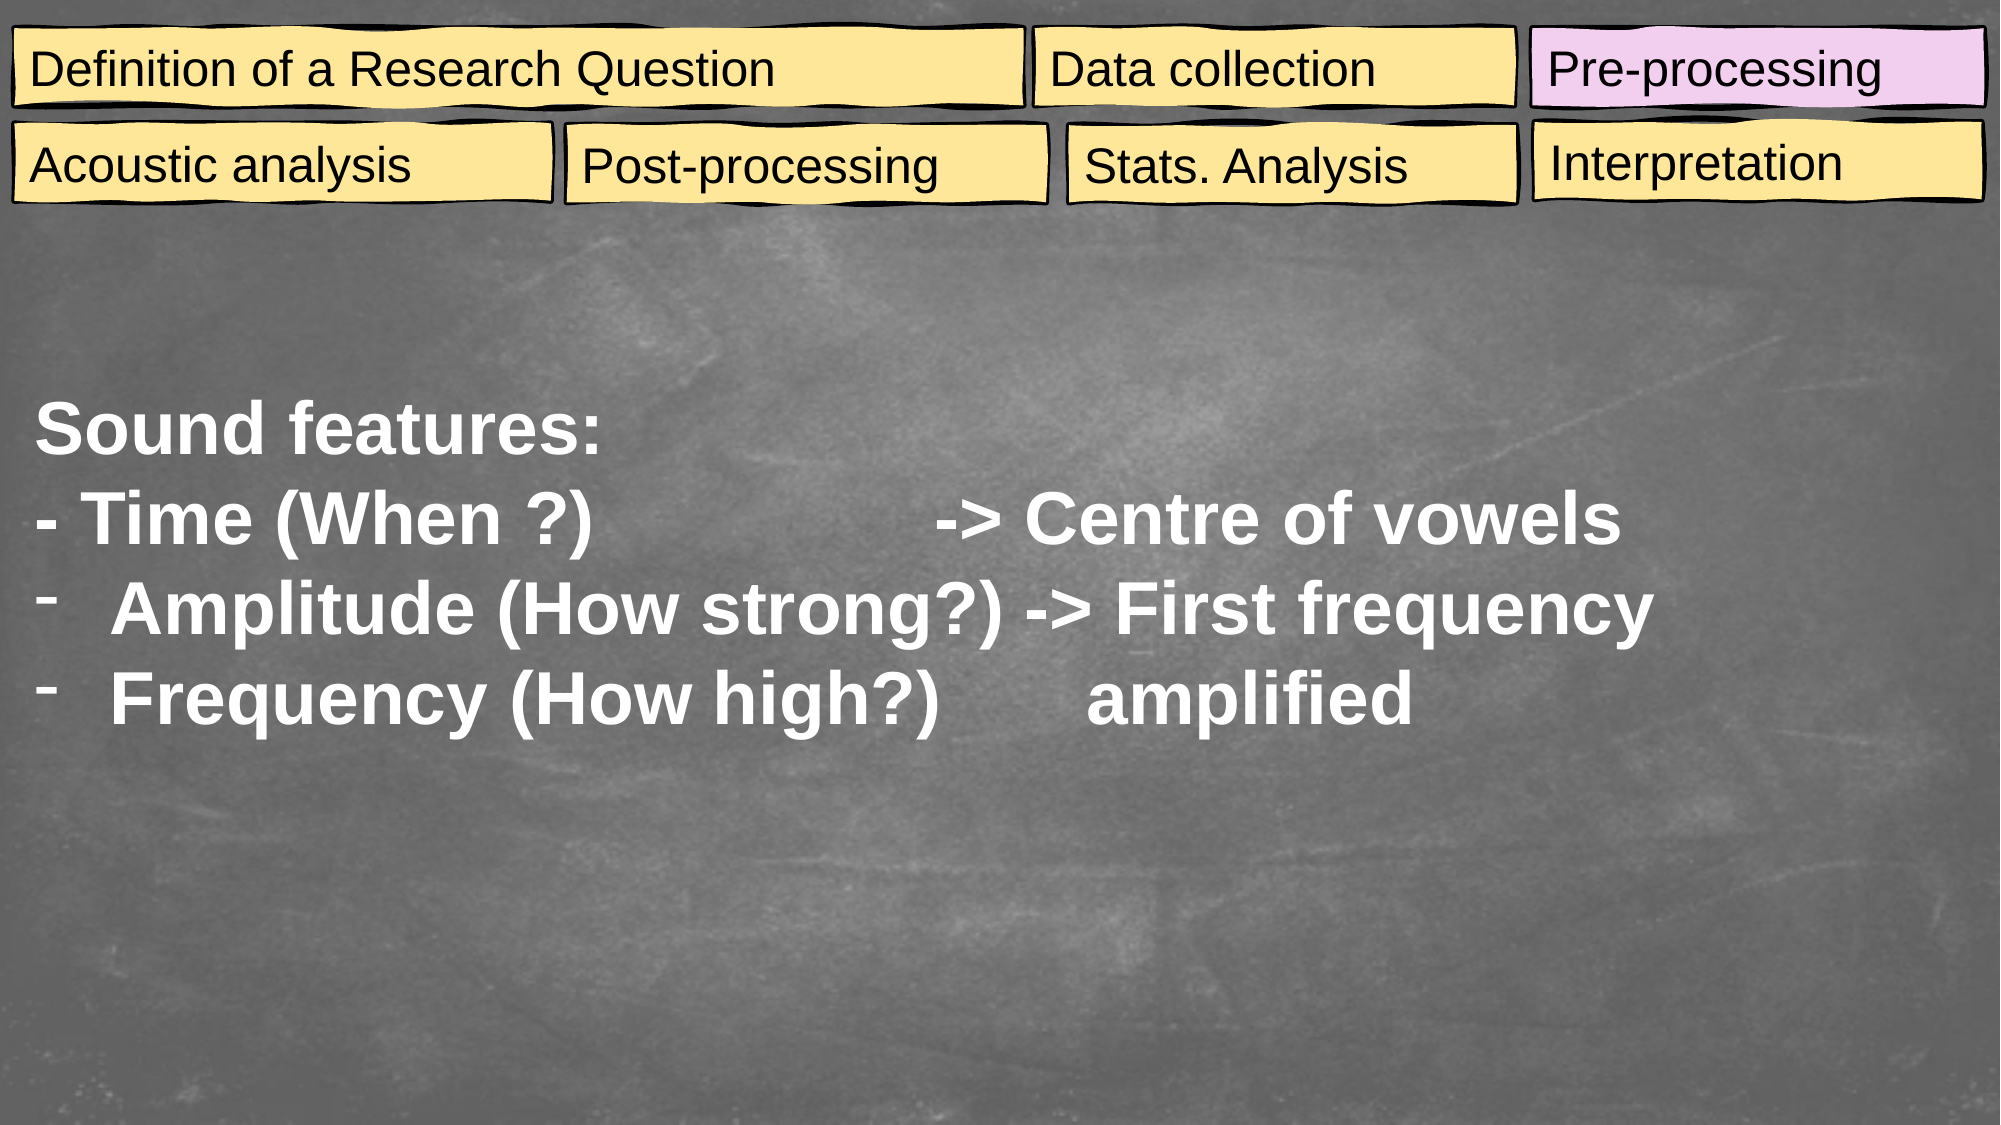

Definition of a Research Question
Data collection
Pre-processing
Interpretation
Acoustic analysis
Post-processing
Stats. Analysis
Sound features:
- Time (When ?) 			-> Centre of vowels
Amplitude (How strong?) -> First frequency
Frequency (How high?)       amplified